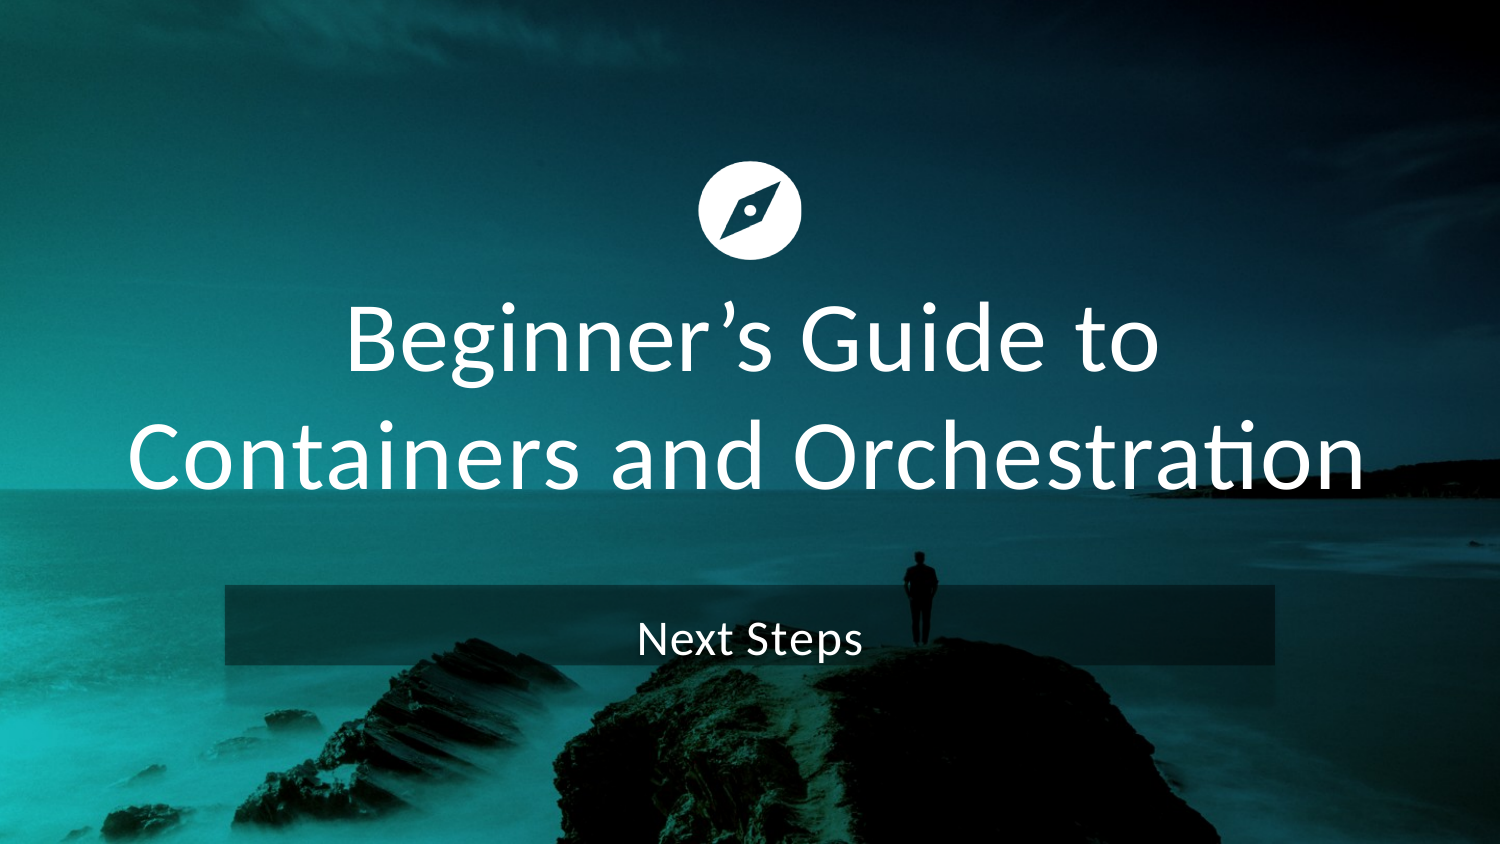

# Beginner’s Guide to  Containers and Orchestration

Next Steps

Beginner’s Guide to Containers and  Orchestration